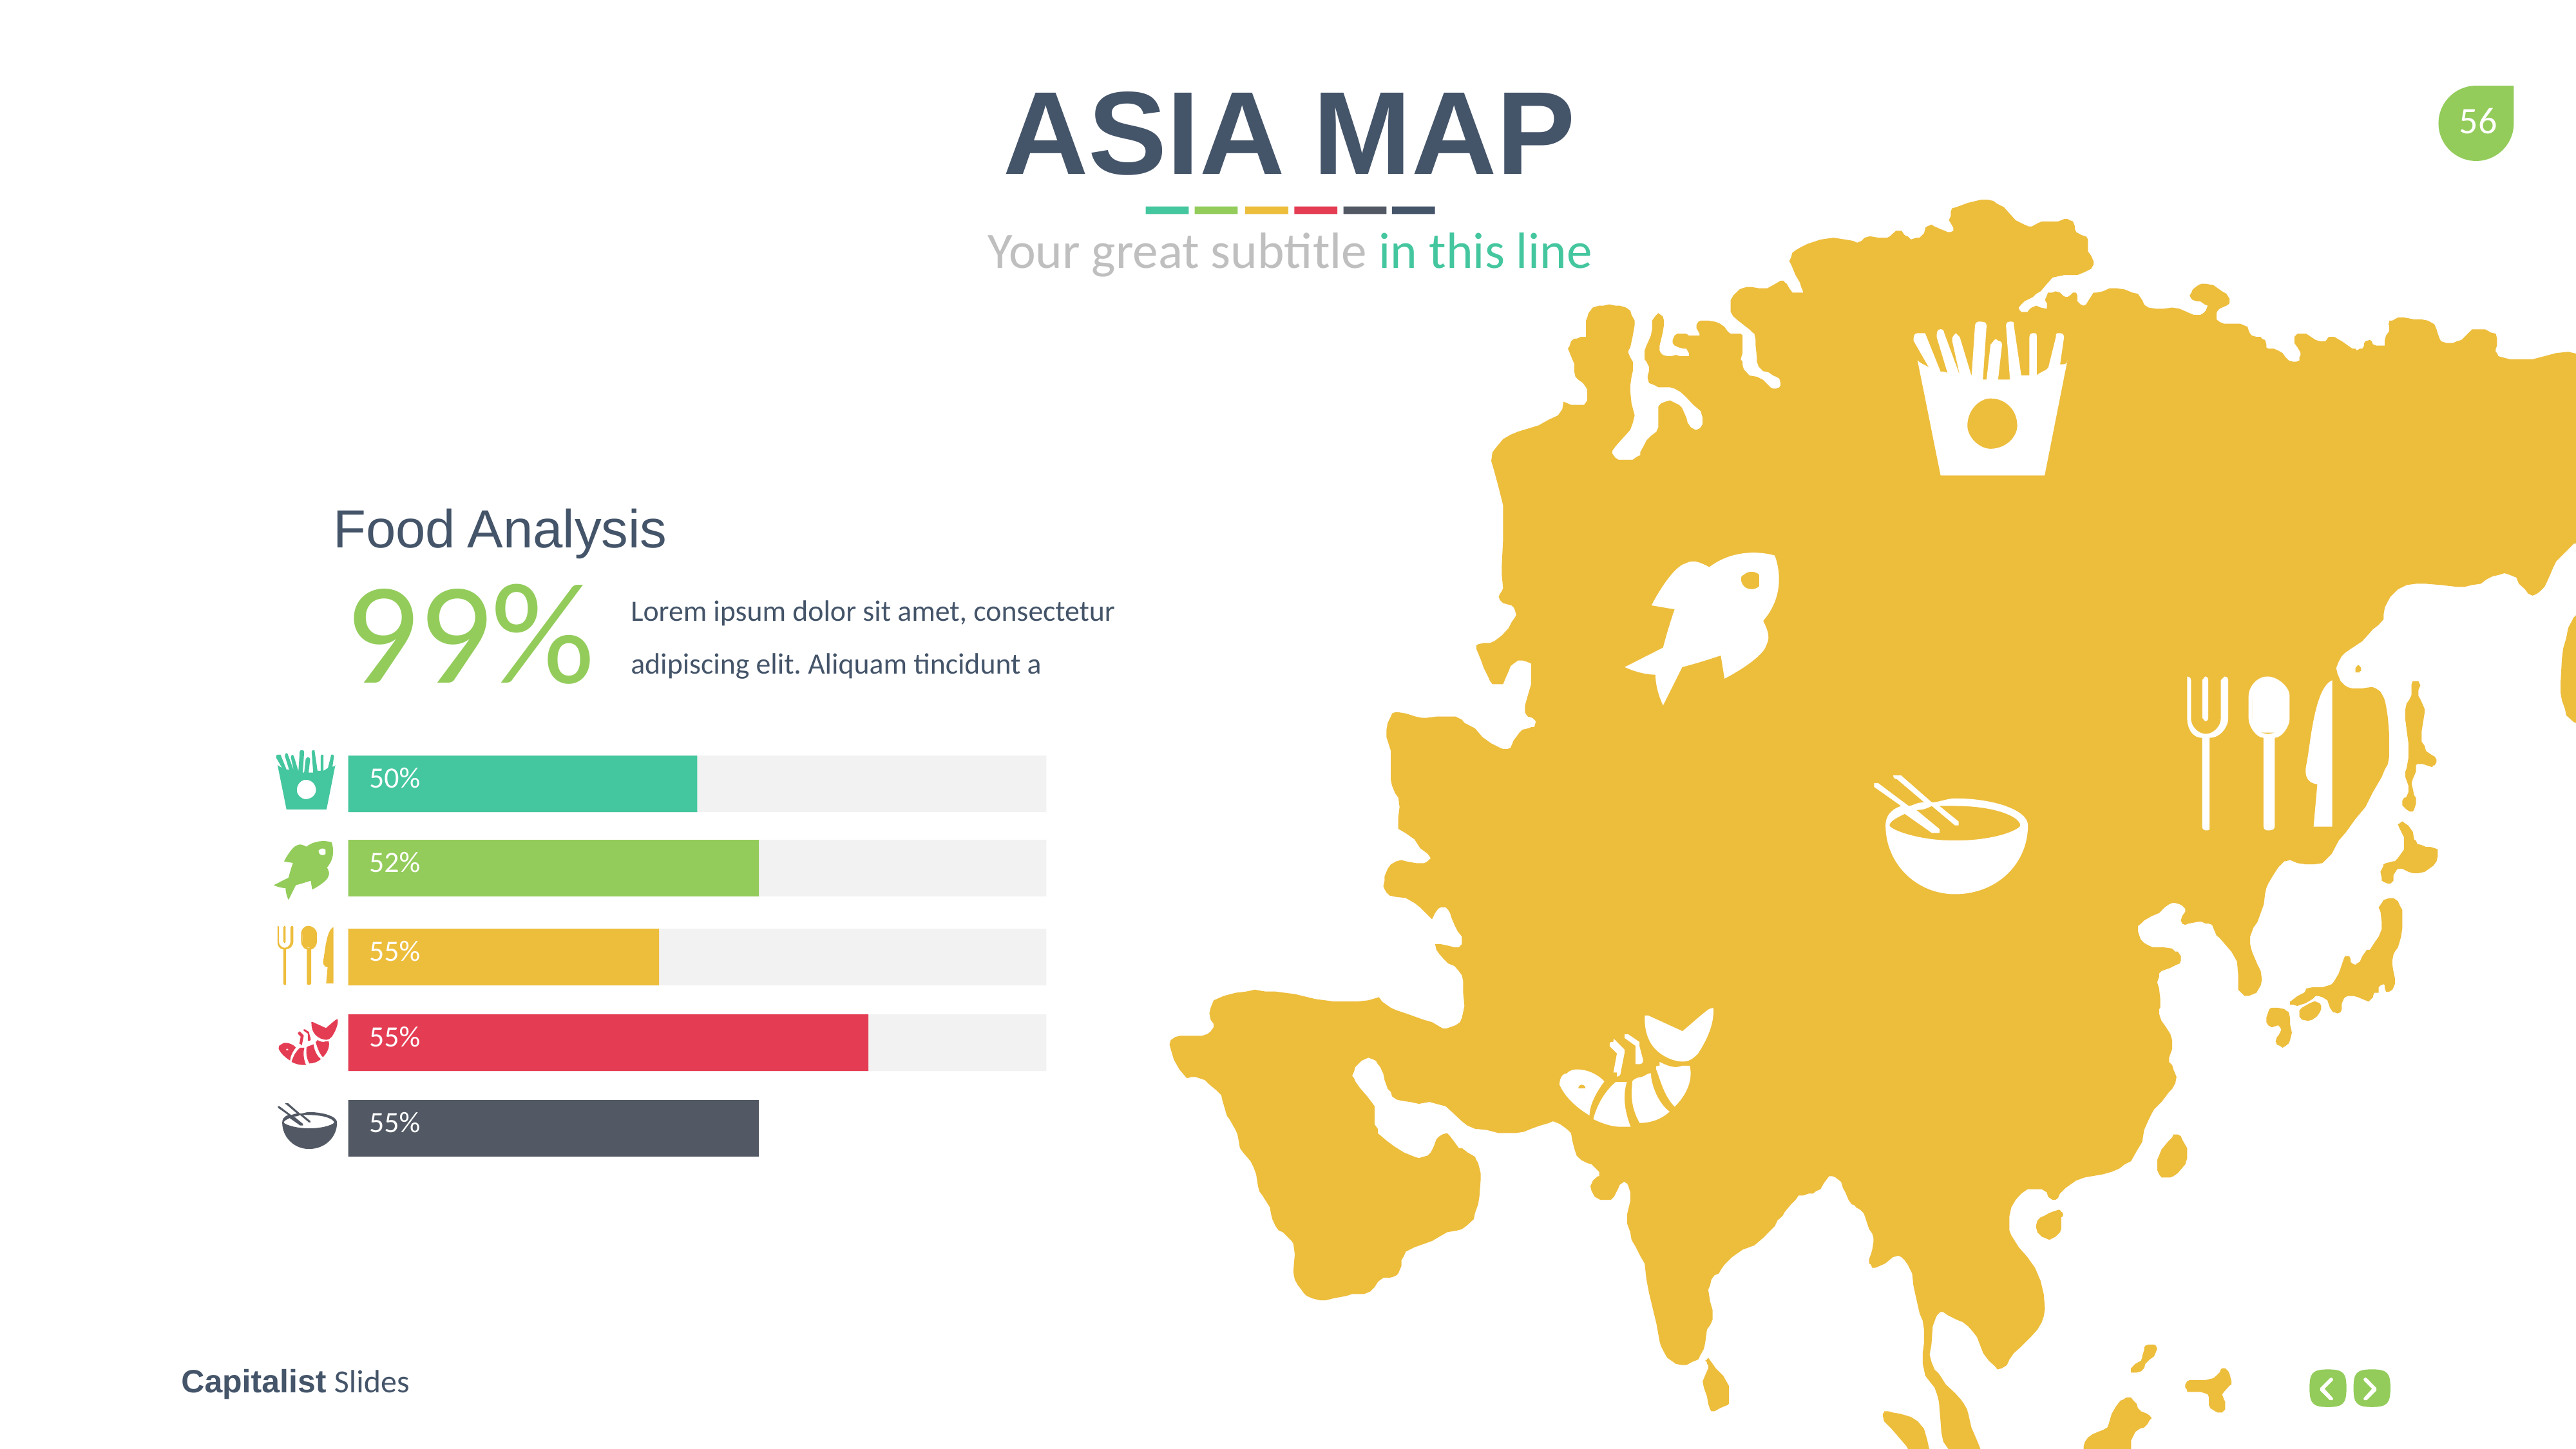

ASIA MAP

Your great subtitle in this line

Food Analysis
99%
Lorem ipsum dolor sit amet, consectetur adipiscing elit. Aliquam tincidunt a

50%

52%

55%

55%

55%